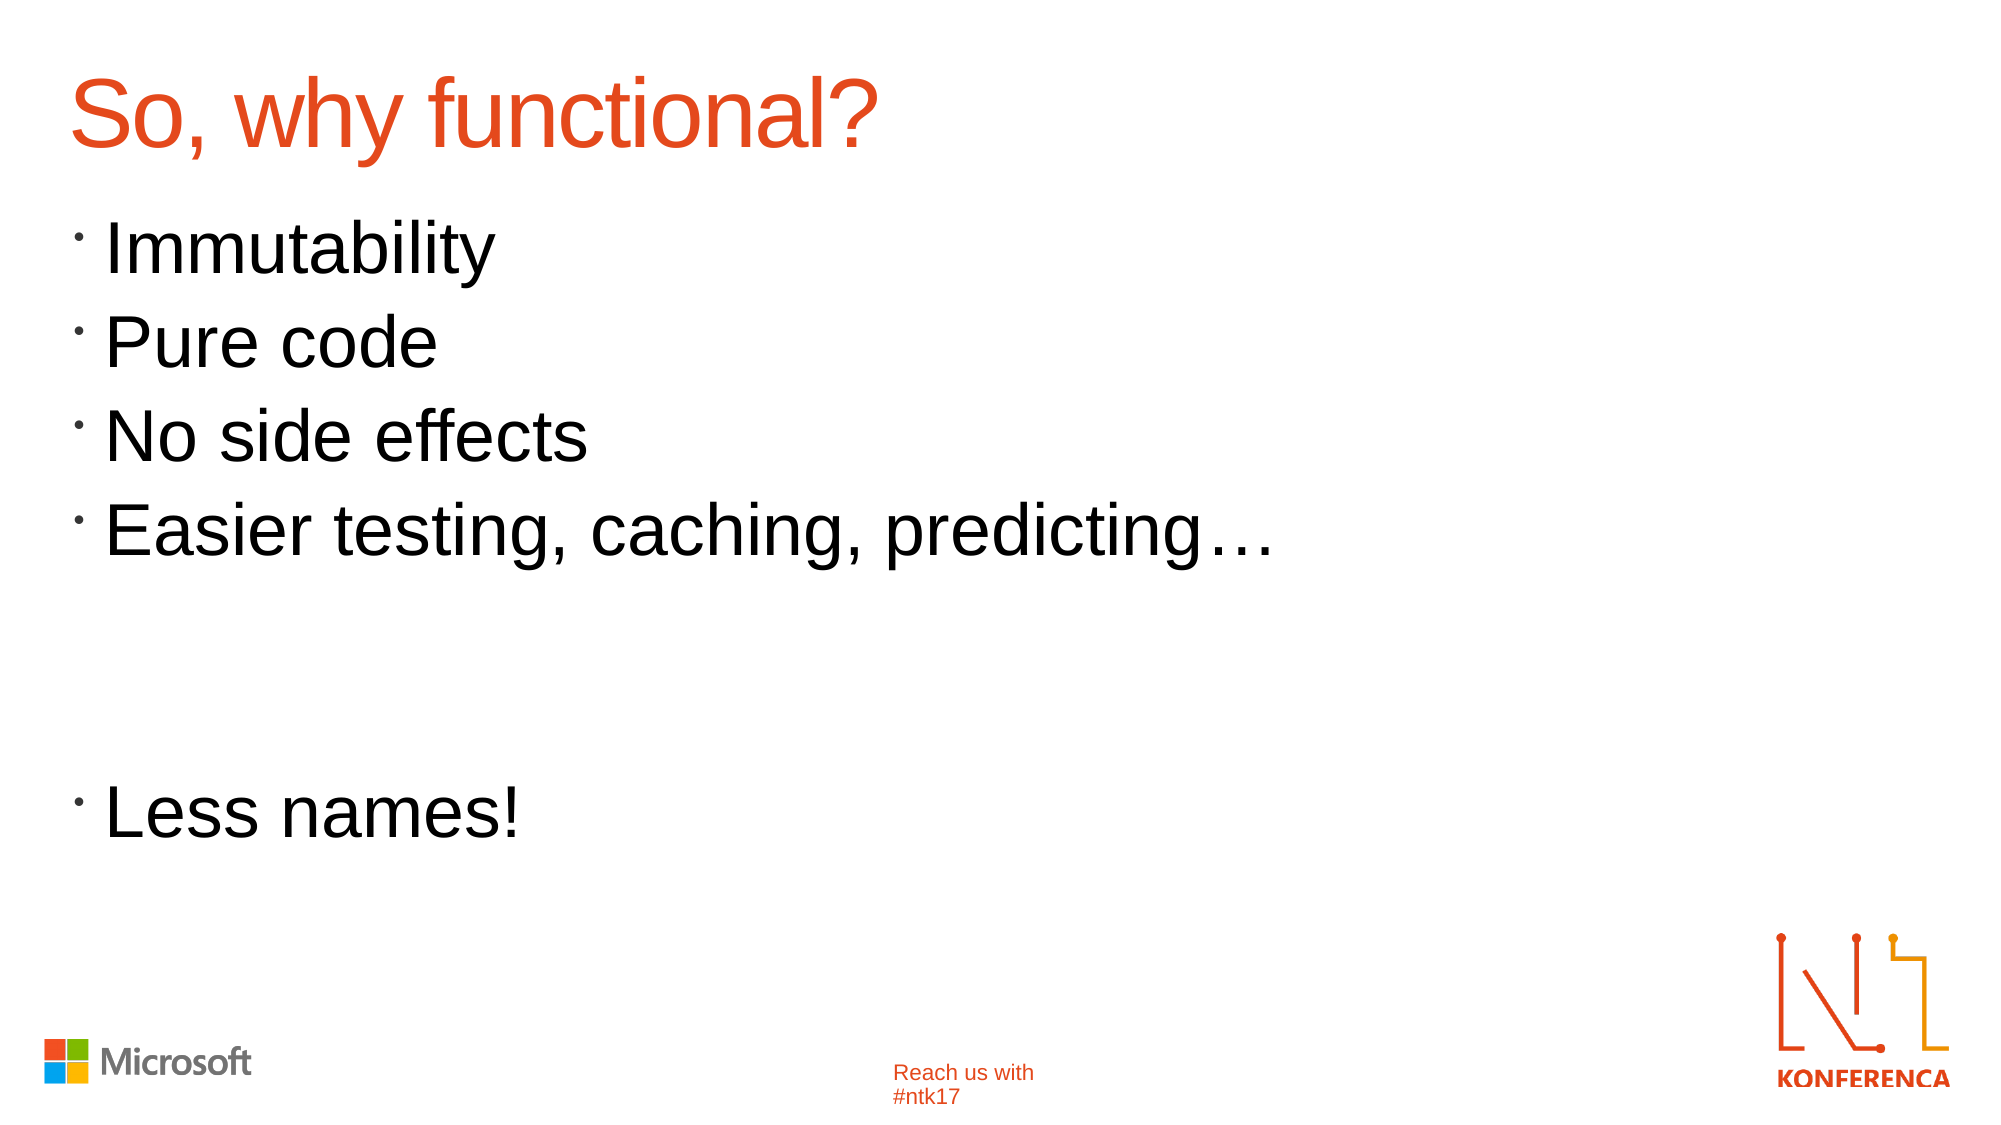

# So, why functional?
Immutability
Pure code
No side effects
Easier testing, caching, predicting…

Less names!